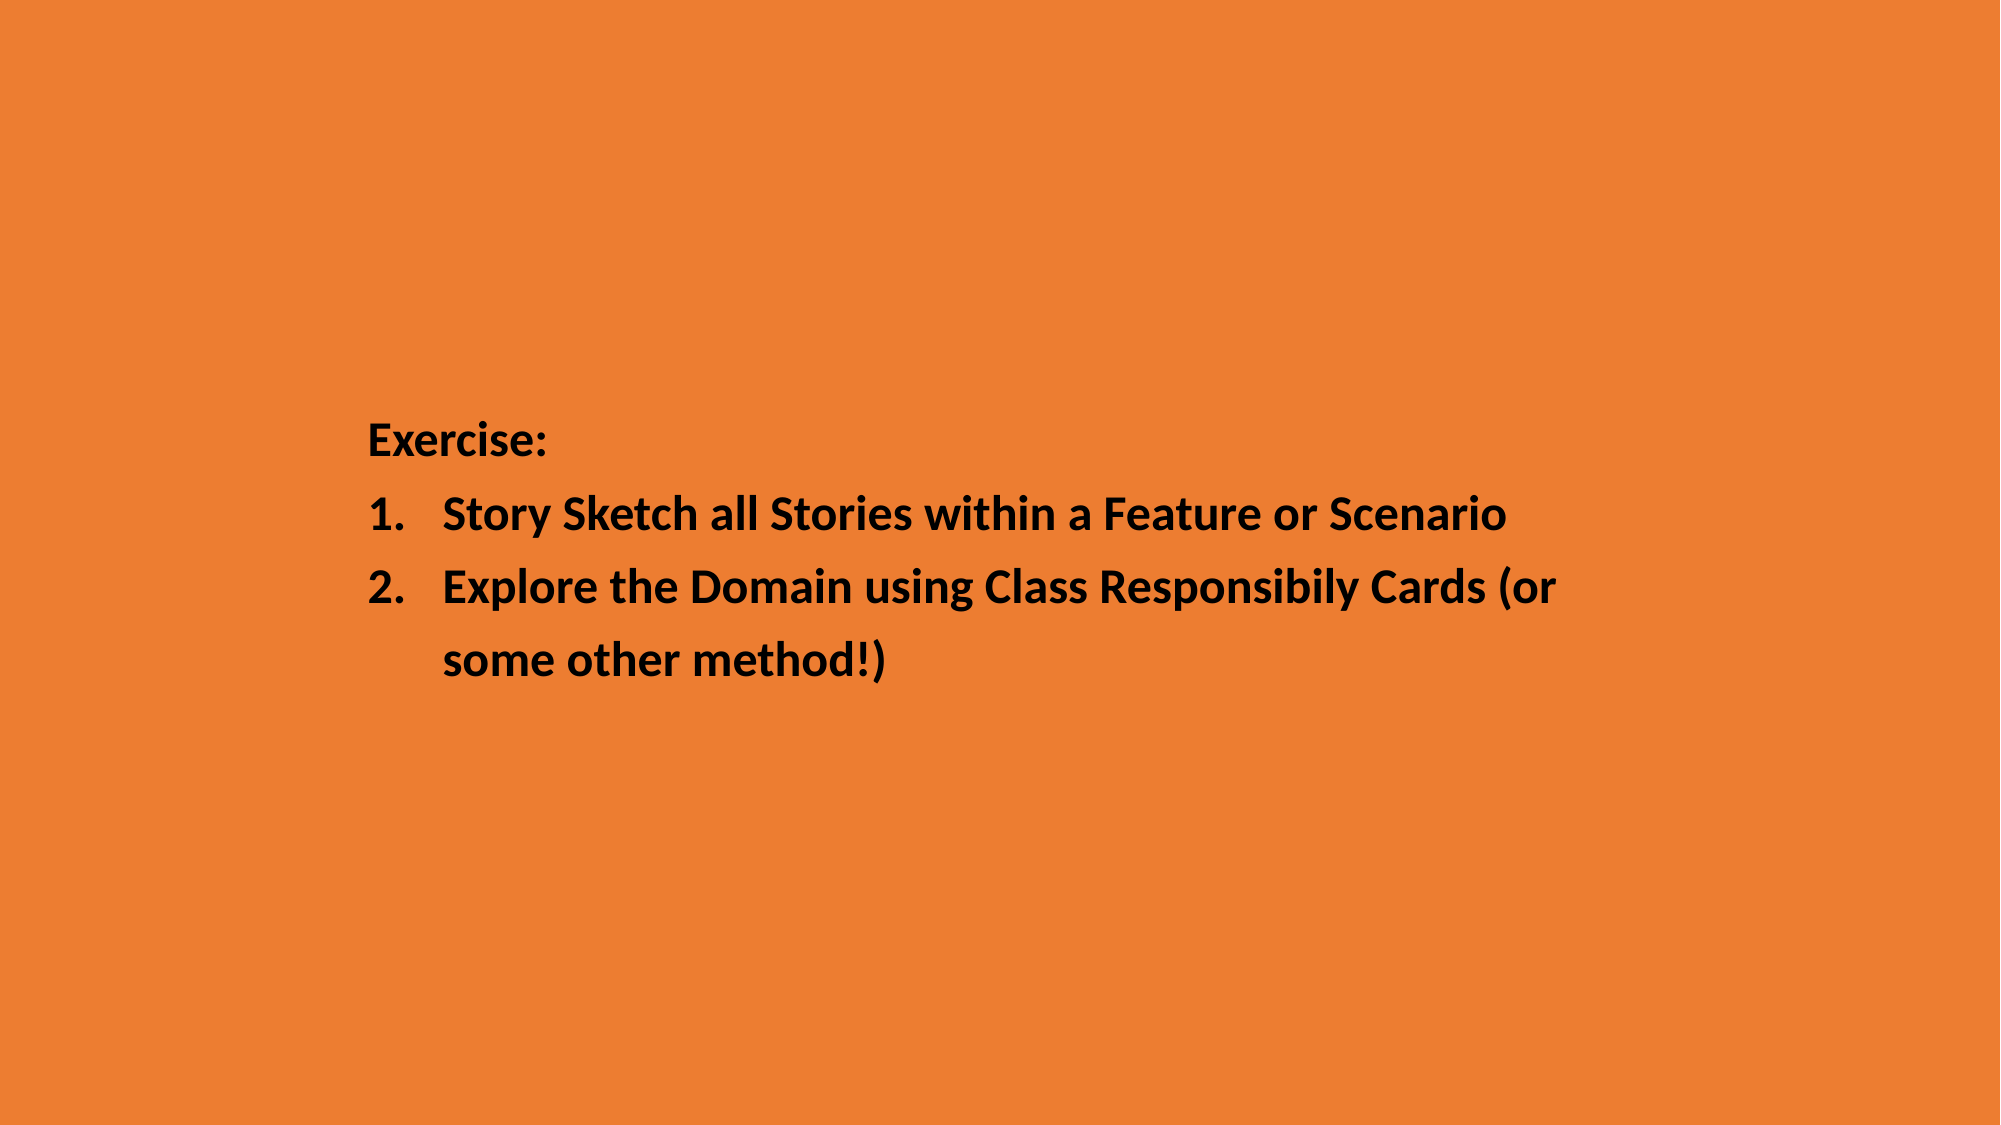

Exercise:
Story Sketch all Stories within a Feature or Scenario
Explore the Domain using Class Responsibily Cards (or some other method!)